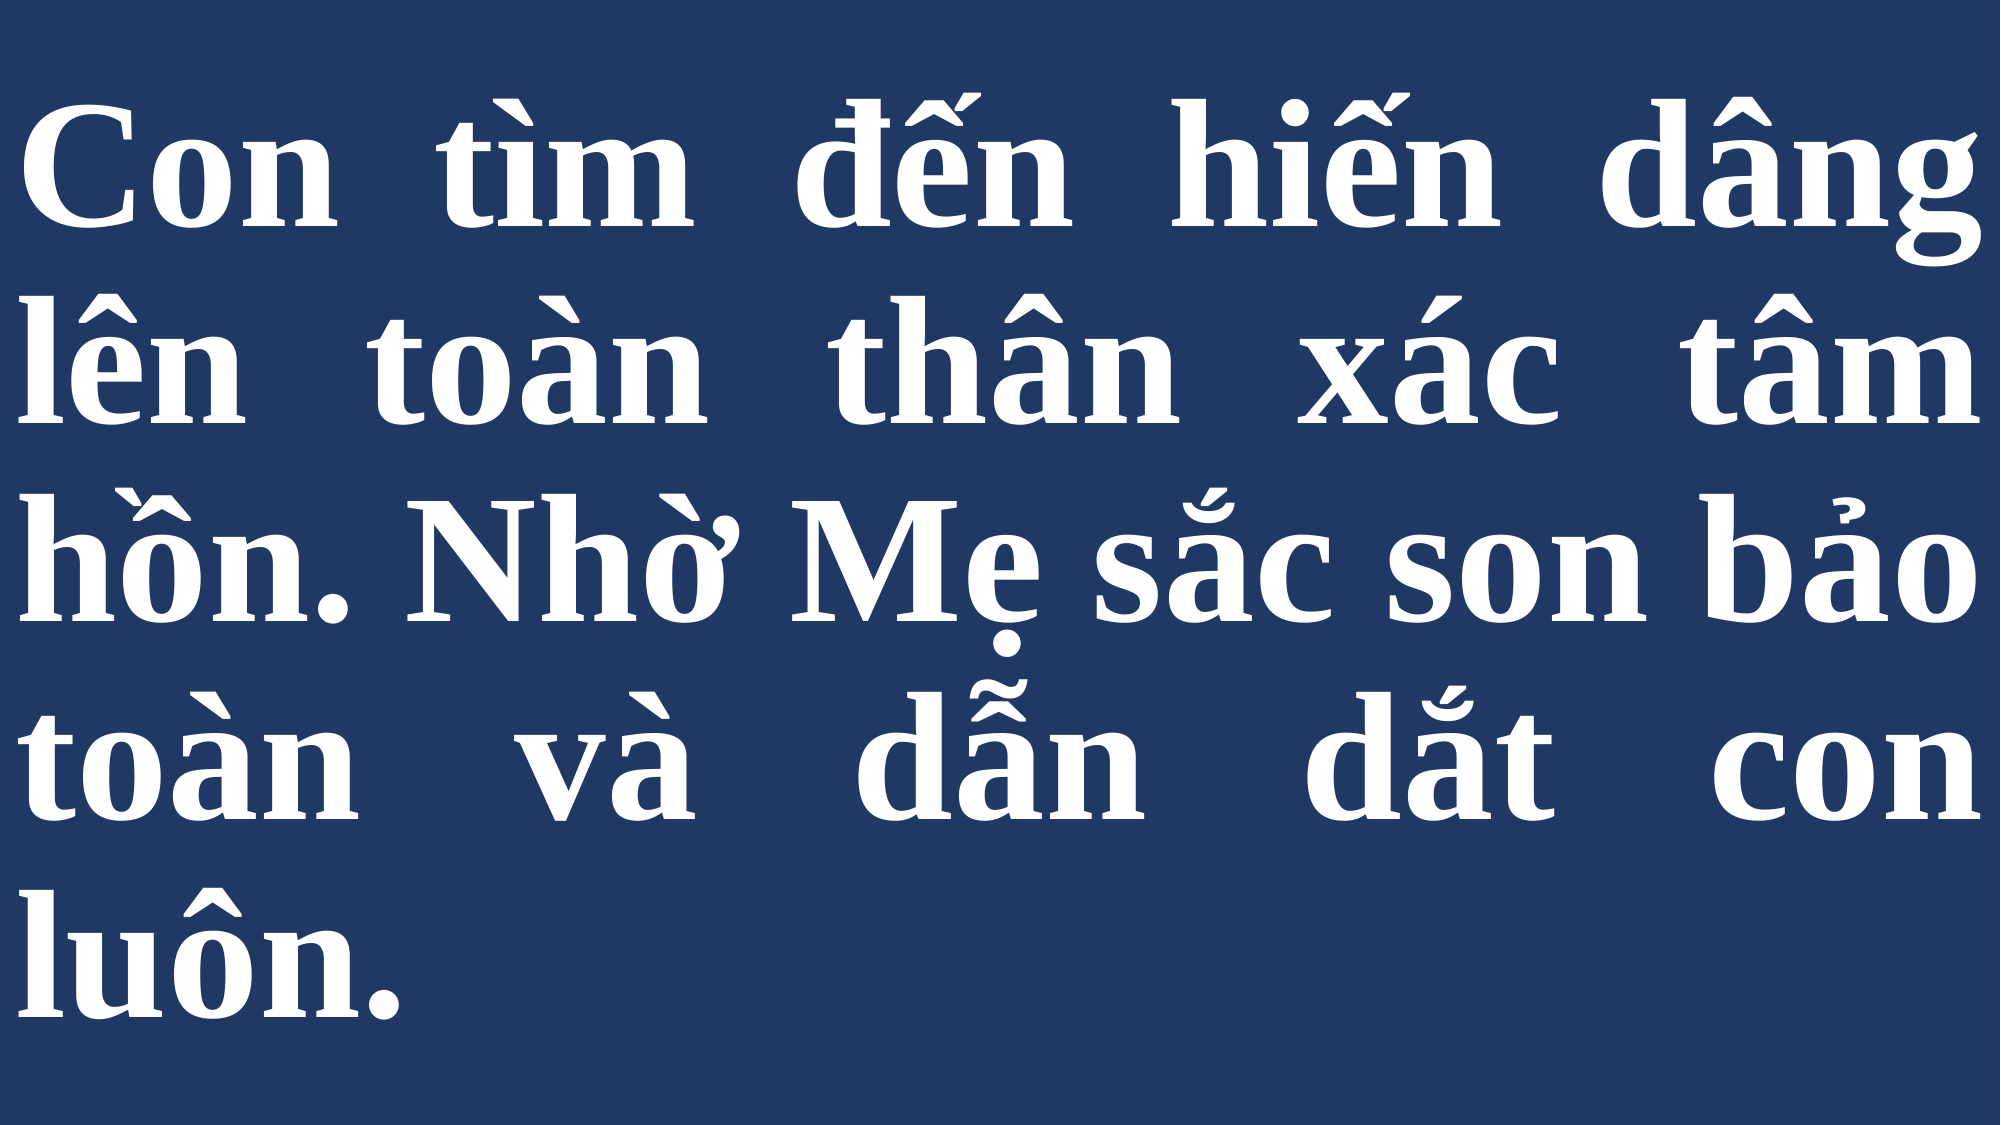

# Con tìm đến hiến dâng lên toàn thân xác tâm hồn. Nhờ Mẹ sắc son bảo toàn và dẫn dắt con luôn.